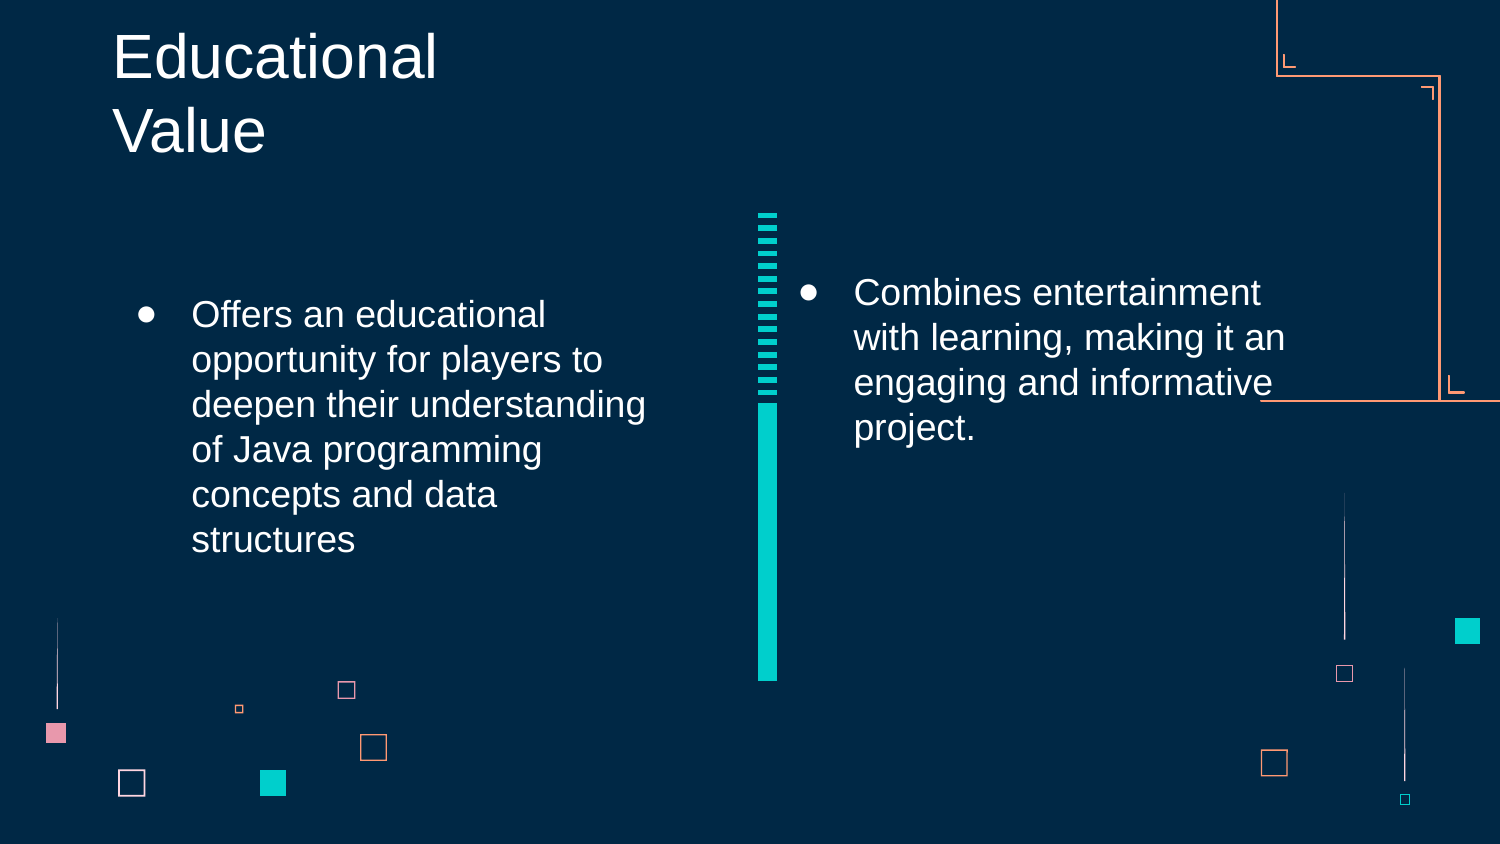

# Educational Value

Combines entertainment with learning, making it an engaging and informative project.
Offers an educational opportunity for players to deepen their understanding of Java programming concepts and data structures